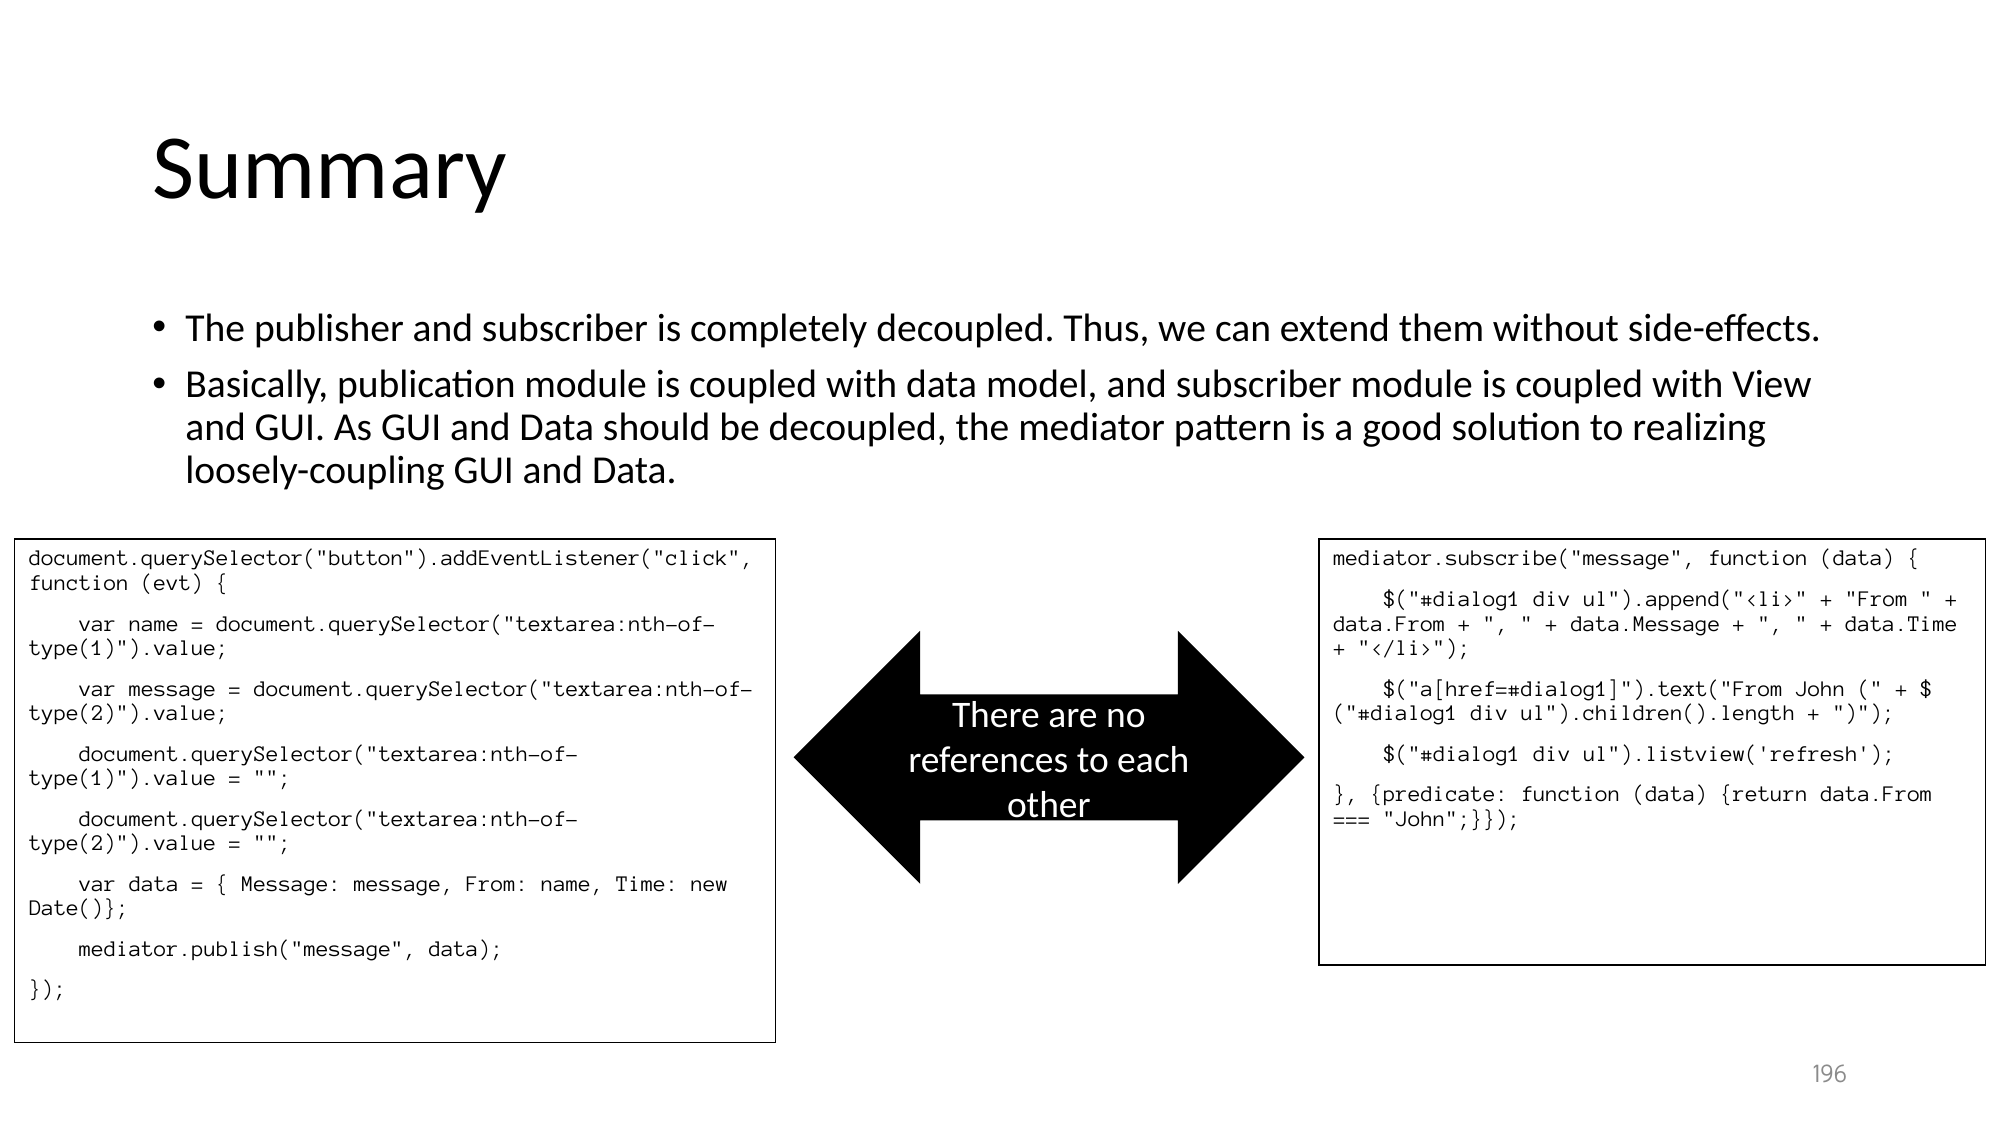

# Summary
The publisher and subscriber is completely decoupled. Thus, we can extend them without side-effects.
Basically, publication module is coupled with data model, and subscriber module is coupled with View and GUI. As GUI and Data should be decoupled, the mediator pattern is a good solution to realizing loosely-coupling GUI and Data.
document.querySelector("button").addEventListener("click", function (evt) {
    var name = document.querySelector("textarea:nth-of-type(1)").value;
    var message = document.querySelector("textarea:nth-of-type(2)").value;
    document.querySelector("textarea:nth-of-type(1)").value = "";
    document.querySelector("textarea:nth-of-type(2)").value = "";
    var data = { Message: message, From: name, Time: new Date()};
    mediator.publish("message", data);
});

mediator.subscribe("message", function (data) {
    $("#dialog1 div ul").append("<li>" + "From " + data.From + ", " + data.Message + ", " + data.Time + "</li>");
    $("a[href=#dialog1]").text("From John (" + $("#dialog1 div ul").children().length + ")");
    $("#dialog1 div ul").listview('refresh');
}, {predicate: function (data) {return data.From === "John";}});
There are no references to each other
196